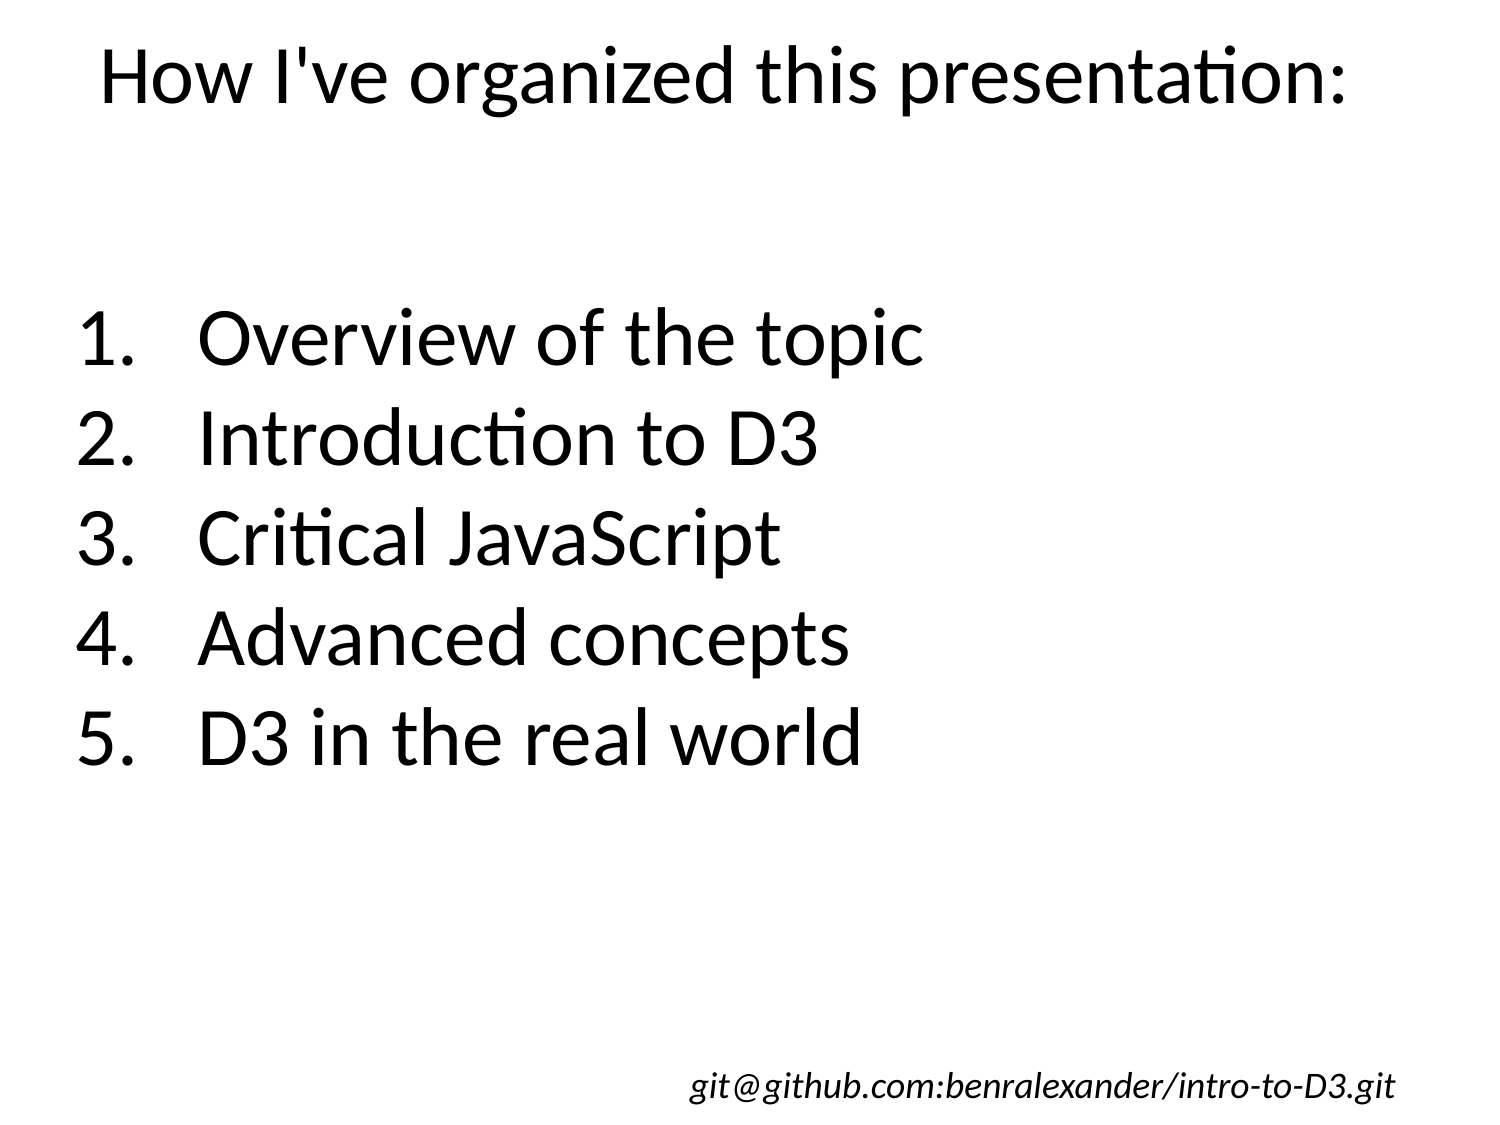

How I've organized this presentation:
Overview of the topic
Introduction to D3
Critical JavaScript
Advanced concepts
D3 in the real world

git@github.com:benralexander/intro-to-D3.git